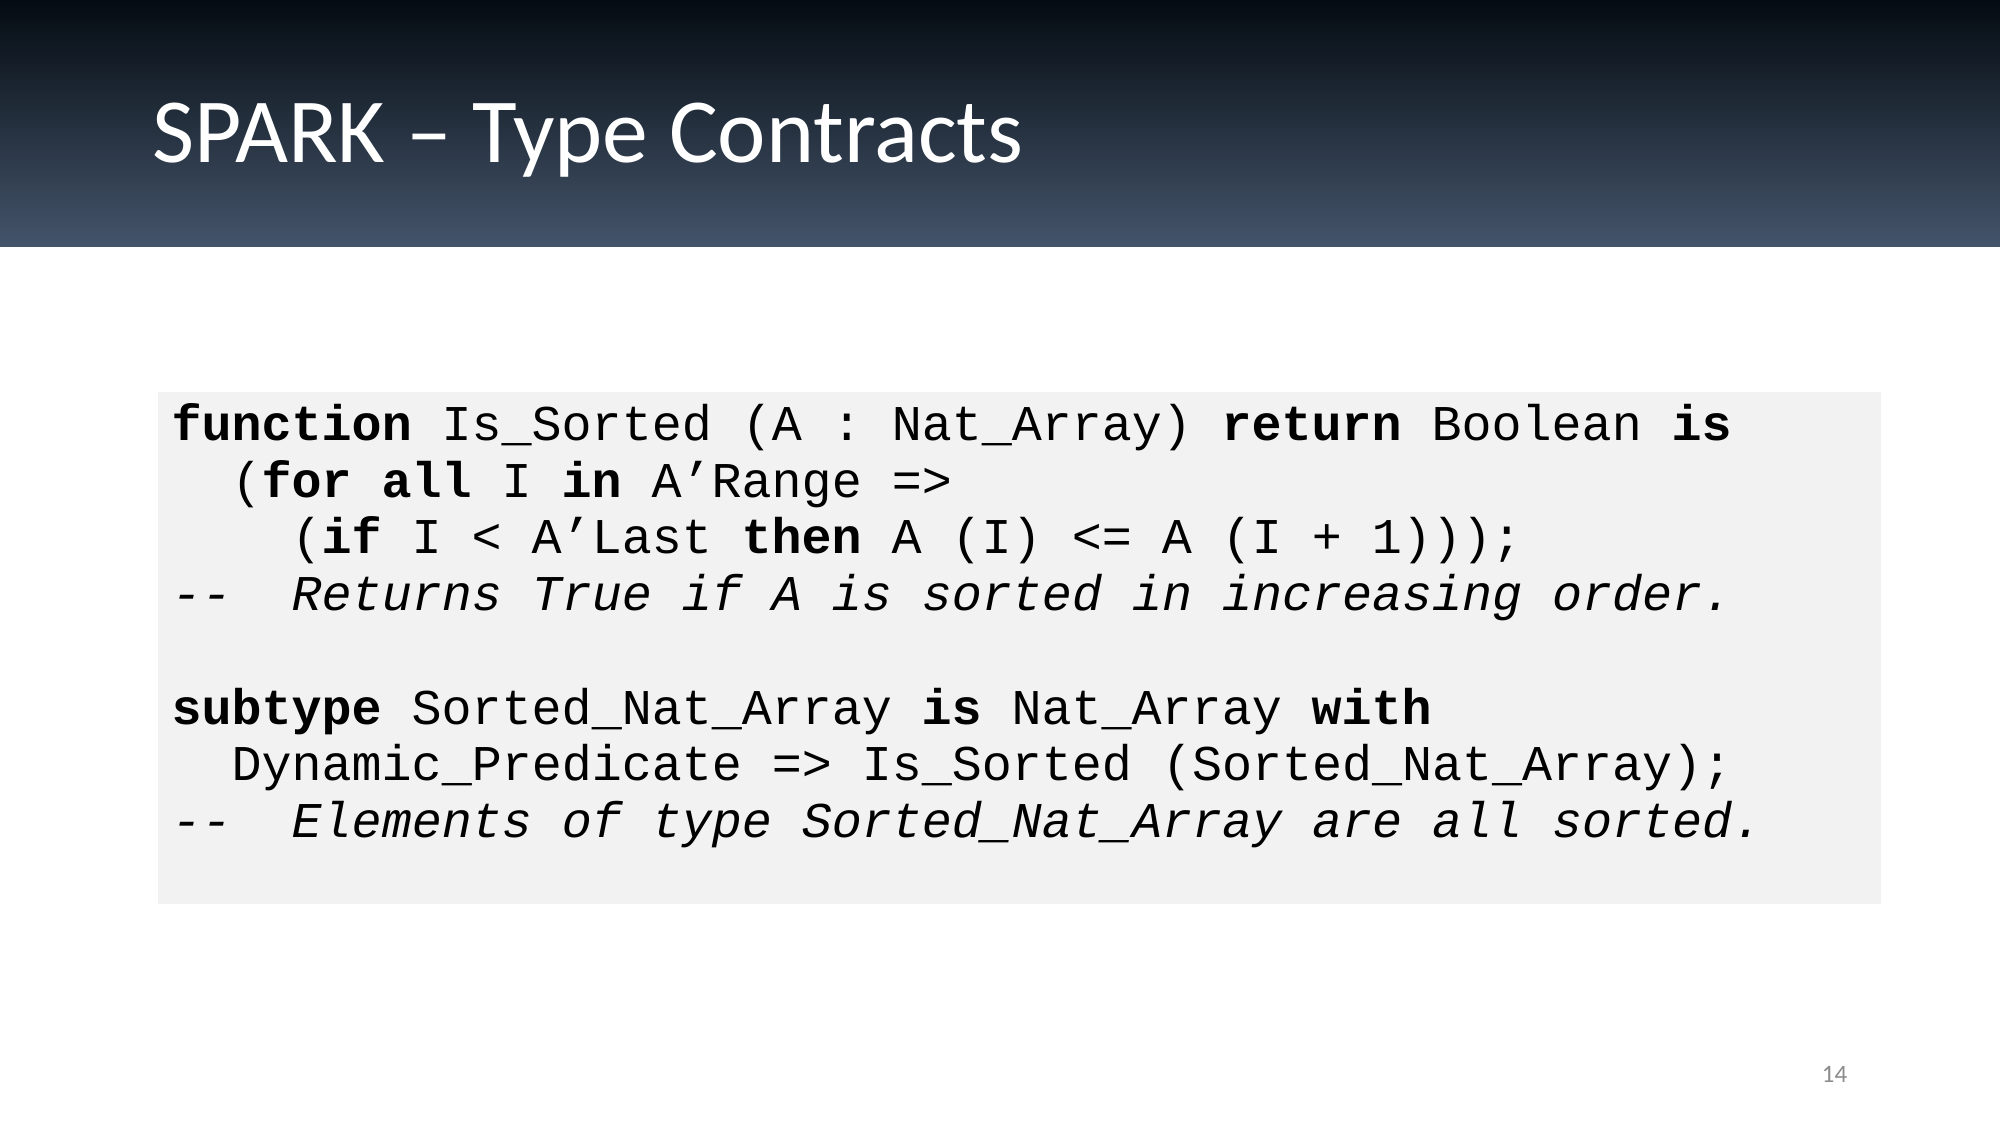

# SPARK – Type Contracts
| function Is\_Sorted (A : Nat\_Array) return Boolean is (for all I in A’Range => (if I < A’Last then A (I) <= A (I + 1))); -- Returns True if A is sorted in increasing order. subtype Sorted\_Nat\_Array is Nat\_Array with Dynamic\_Predicate => Is\_Sorted (Sorted\_Nat\_Array); -- Elements of type Sorted\_Nat\_Array are all sorted. |
| --- |
14